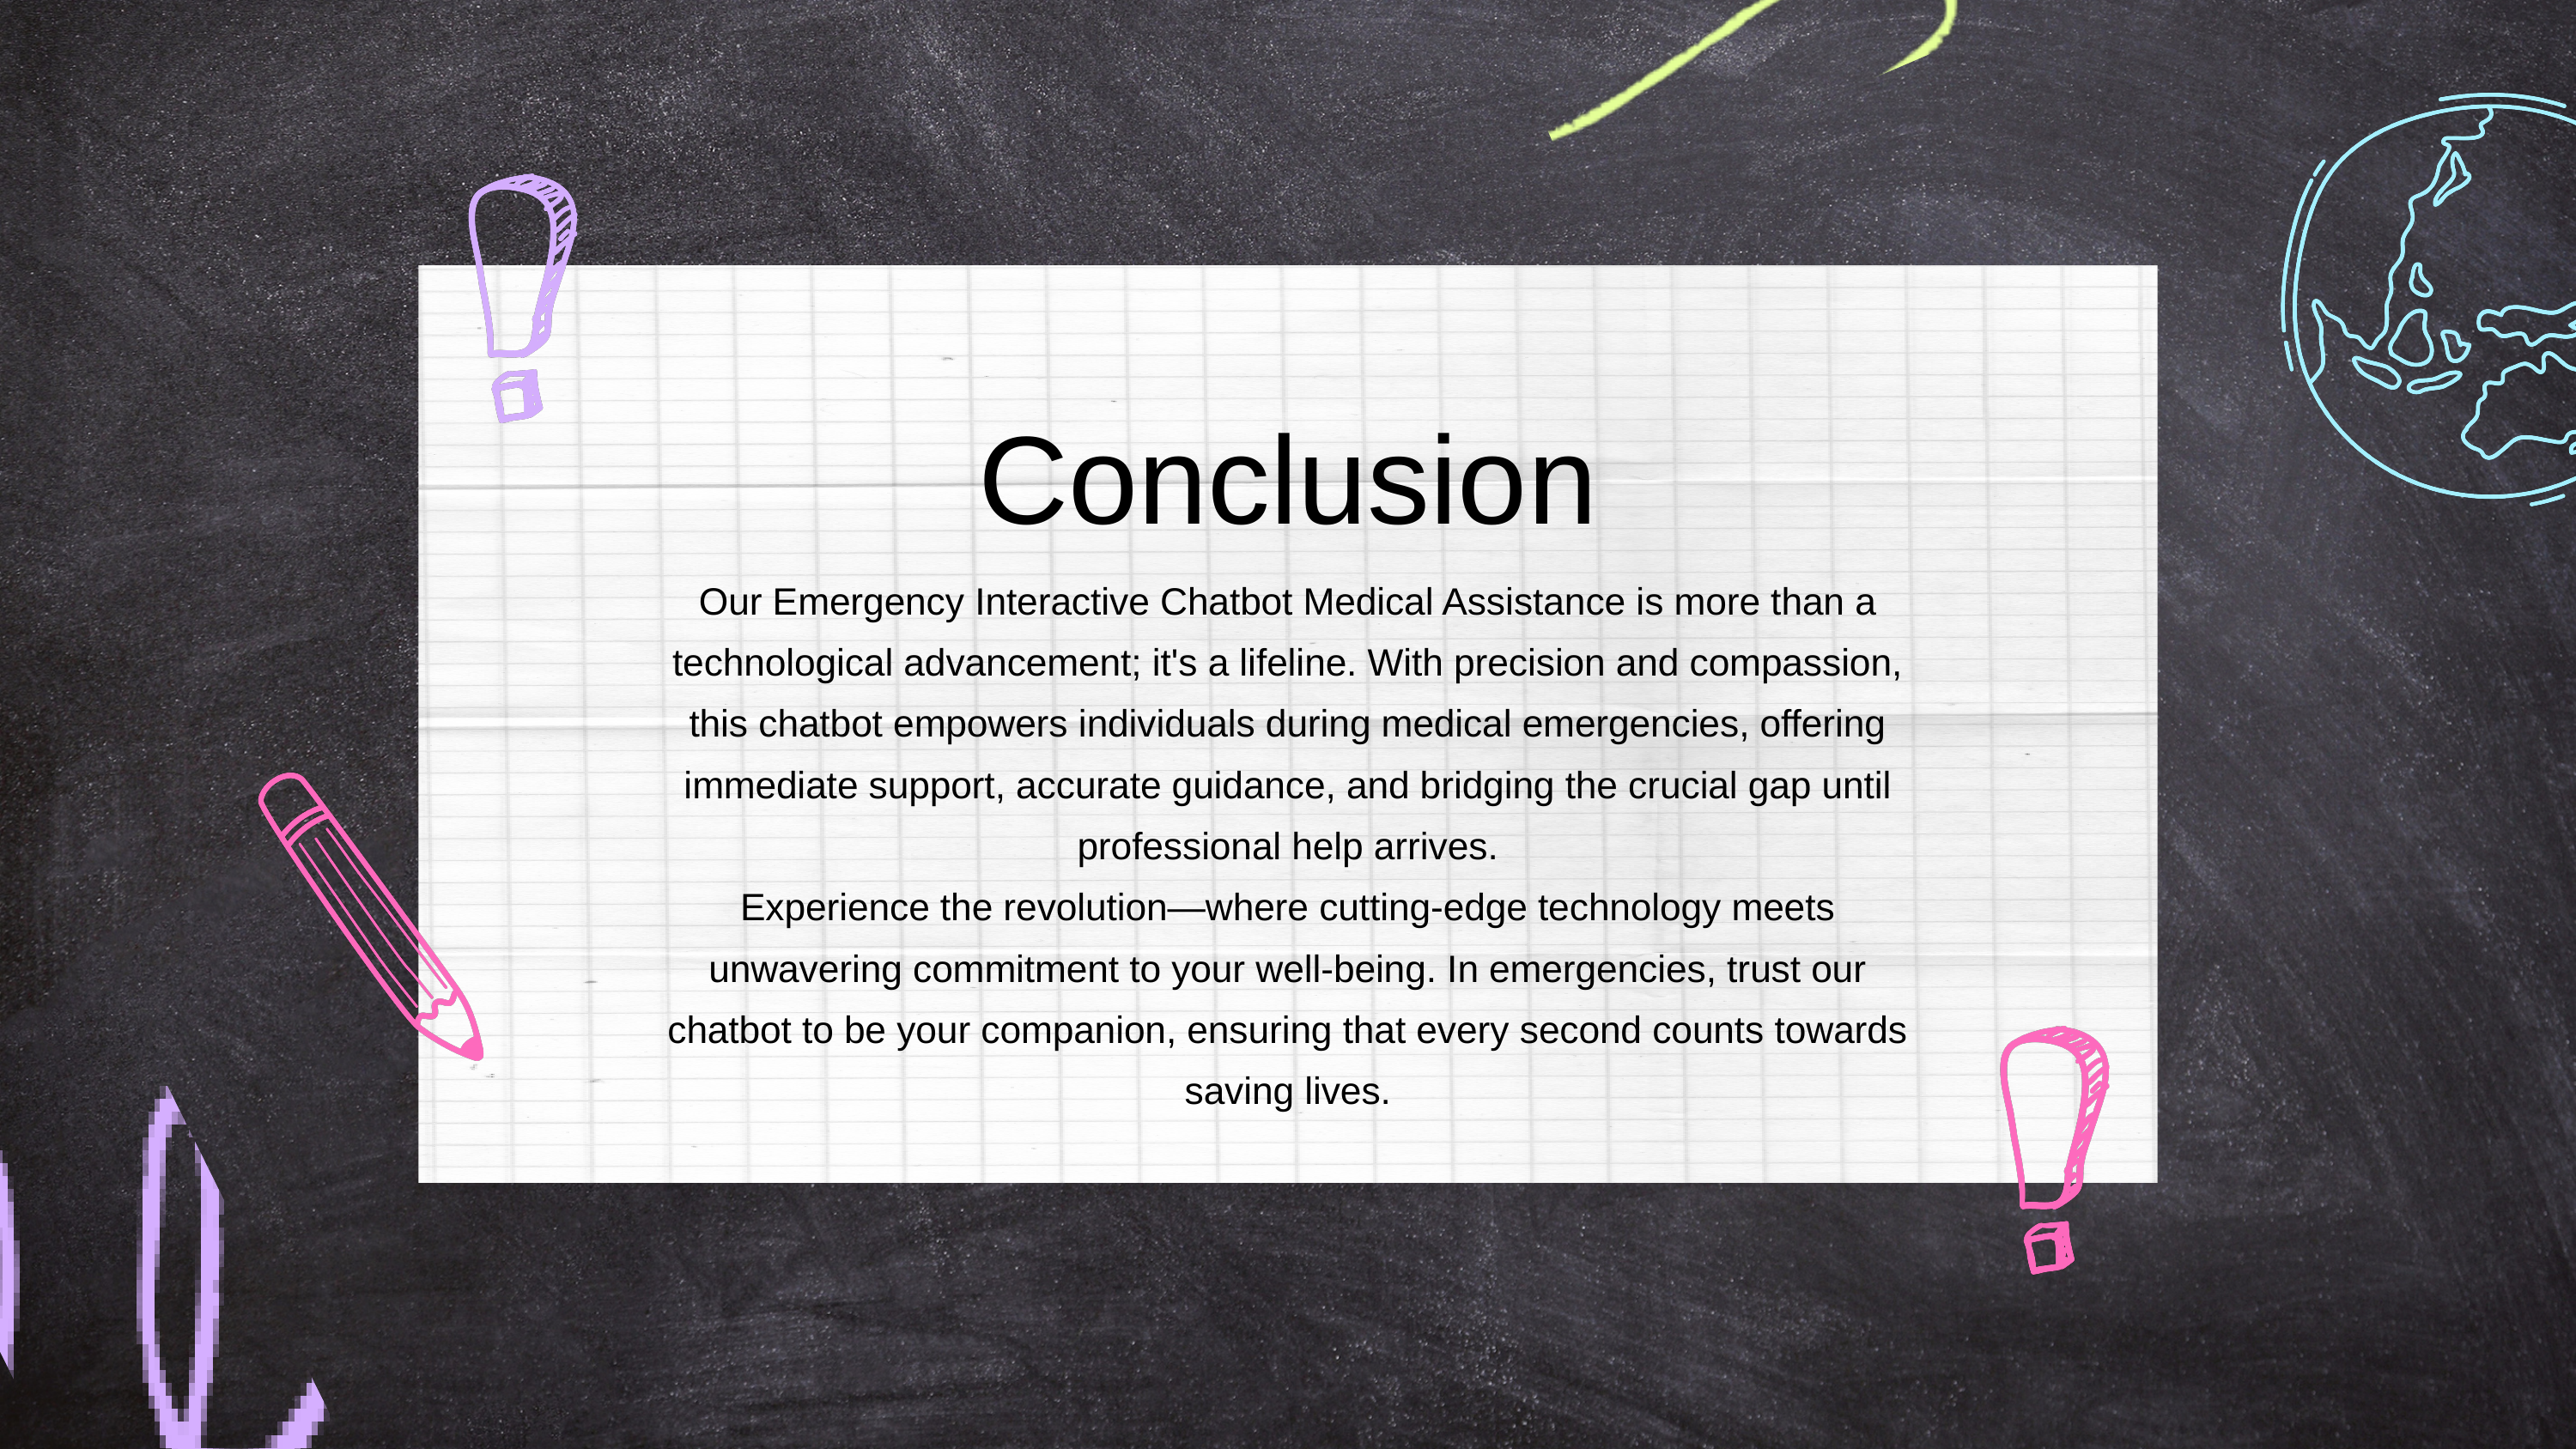

Conclusion
Our Emergency Interactive Chatbot Medical Assistance is more than a technological advancement; it's a lifeline. With precision and compassion, this chatbot empowers individuals during medical emergencies, offering immediate support, accurate guidance, and bridging the crucial gap until professional help arrives.
Experience the revolution—where cutting-edge technology meets unwavering commitment to your well-being. In emergencies, trust our chatbot to be your companion, ensuring that every second counts towards saving lives.